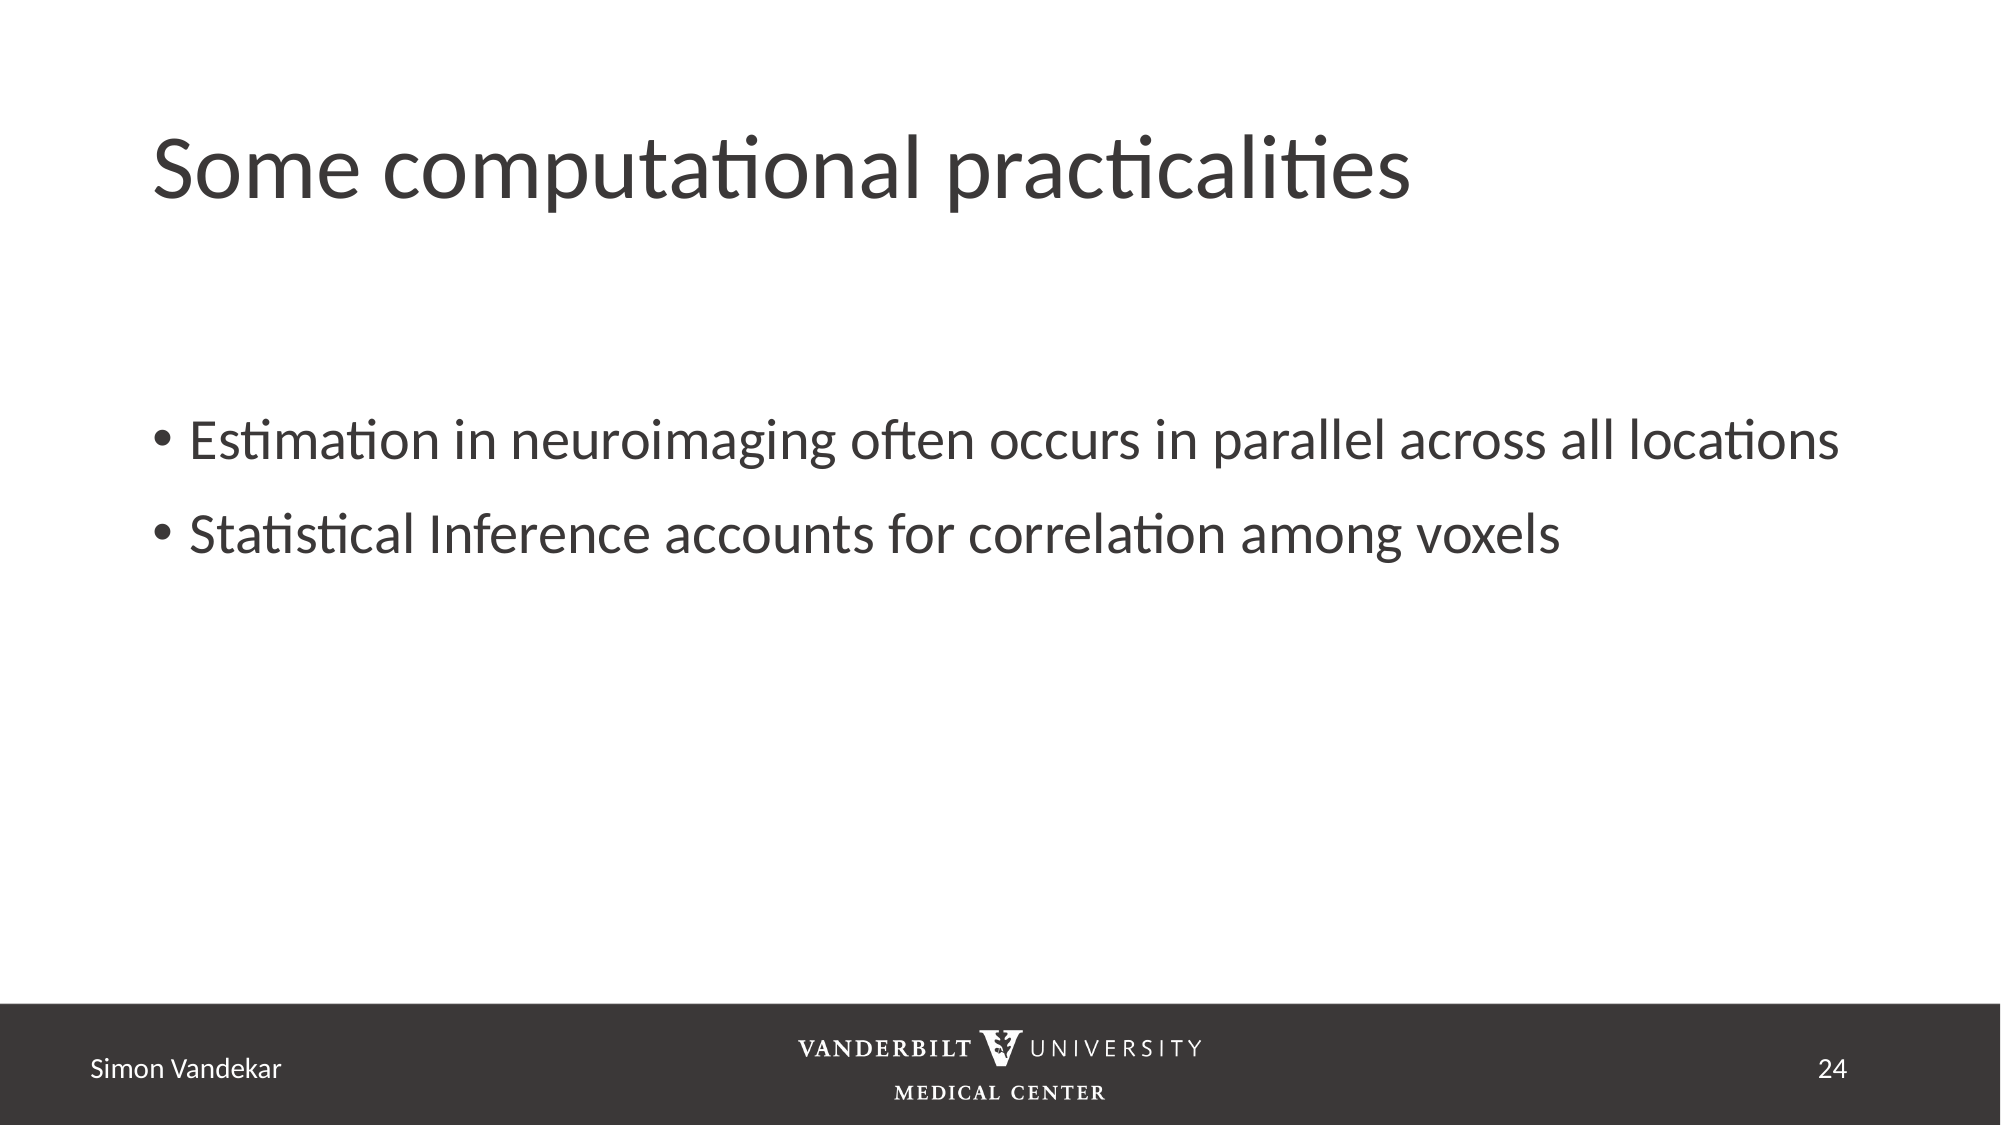

# Some computational practicalities
Estimation in neuroimaging often occurs in parallel across all locations
Statistical Inference accounts for correlation among voxels
Simon Vandekar
24